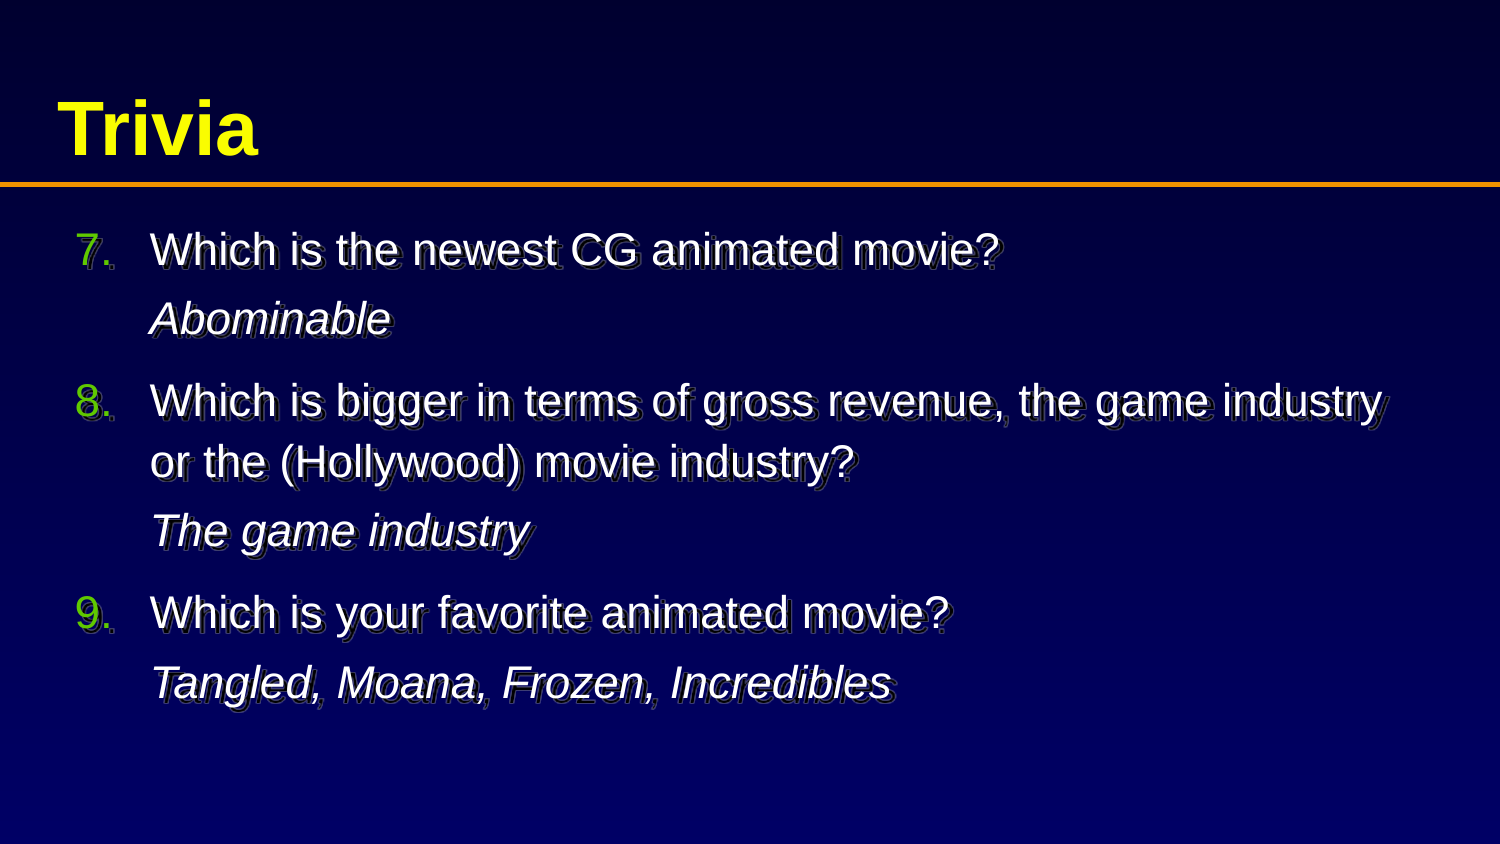

# Trivia
Which is the newest CG animated movie?
Abominable
Which is bigger in terms of gross revenue, the game industry or the (Hollywood) movie industry?
The game industry
Which is your favorite animated movie?
Tangled, Moana, Frozen, Incredibles